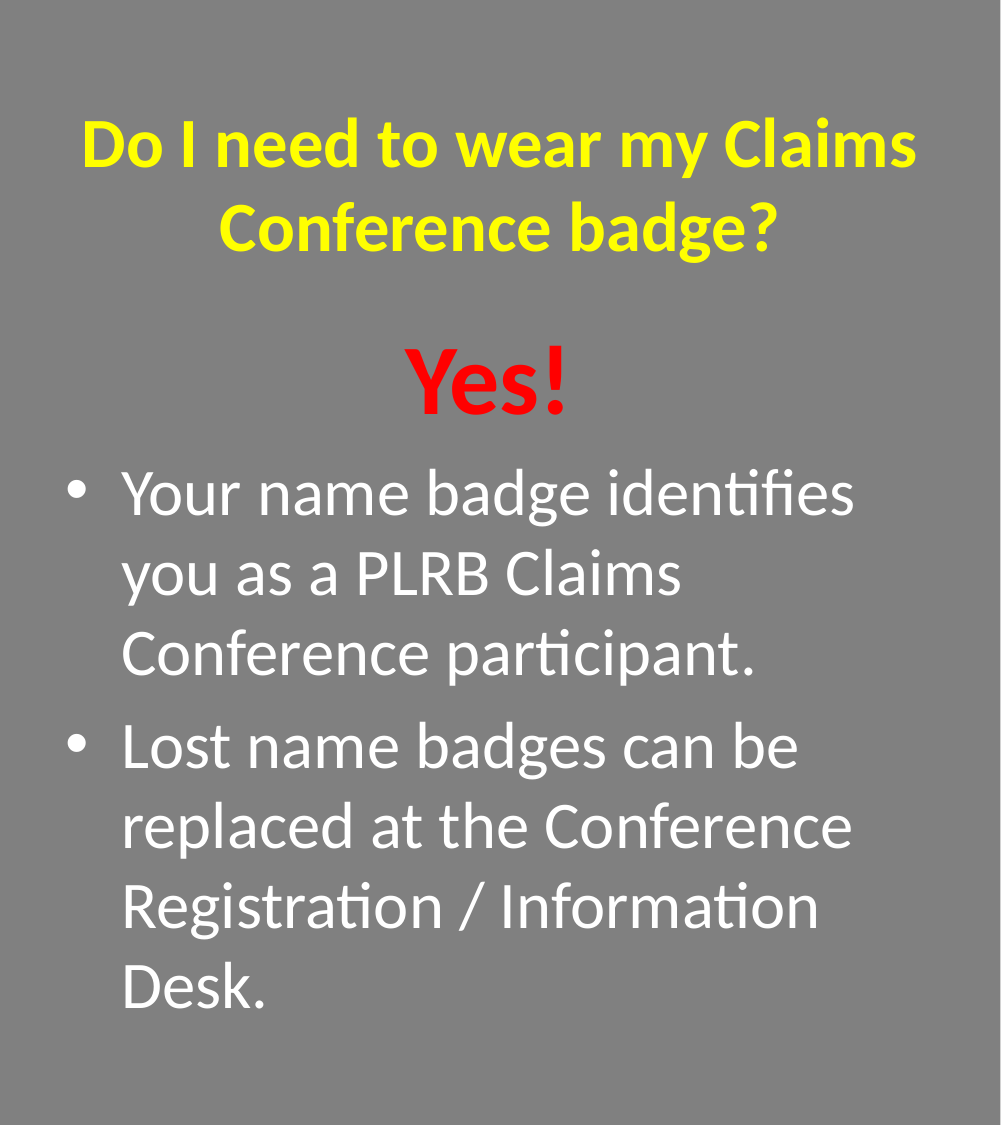

# Do I need to wear my Claims Conference badge?
Yes!
Your name badge identifies you as a PLRB Claims Conference participant.
Lost name badges can be  replaced at the Conference Registration / Information Desk.